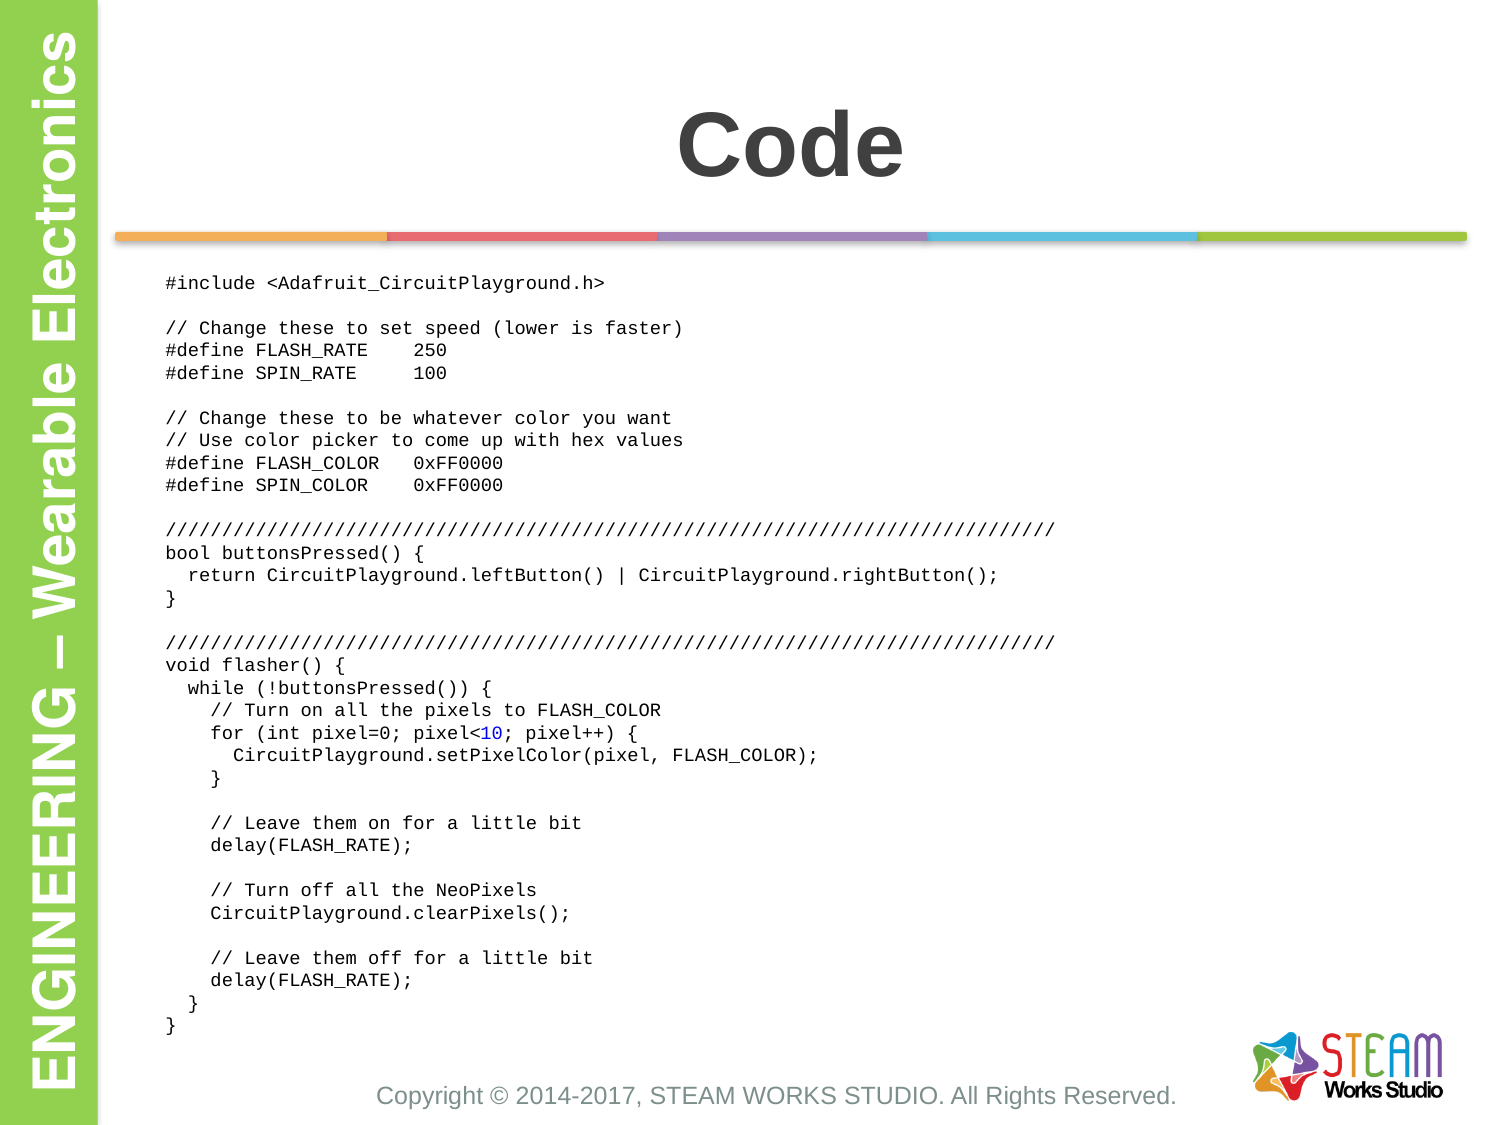

# Code
#include <Adafruit_CircuitPlayground.h>
// Change these to set speed (lower is faster)
#define FLASH_RATE    250
#define SPIN_RATE     100
// Change these to be whatever color you want
// Use color picker to come up with hex values
#define FLASH_COLOR   0xFF0000
#define SPIN_COLOR    0xFF0000
///////////////////////////////////////////////////////////////////////////////
bool buttonsPressed() {
  return CircuitPlayground.leftButton() | CircuitPlayground.rightButton();
}
///////////////////////////////////////////////////////////////////////////////
void flasher() {
  while (!buttonsPressed()) {
    // Turn on all the pixels to FLASH_COLOR
    for (int pixel=0; pixel<10; pixel++) {
      CircuitPlayground.setPixelColor(pixel, FLASH_COLOR);
    }
    // Leave them on for a little bit
    delay(FLASH_RATE);
    // Turn off all the NeoPixels
    CircuitPlayground.clearPixels();
    // Leave them off for a little bit
    delay(FLASH_RATE);
  }
}